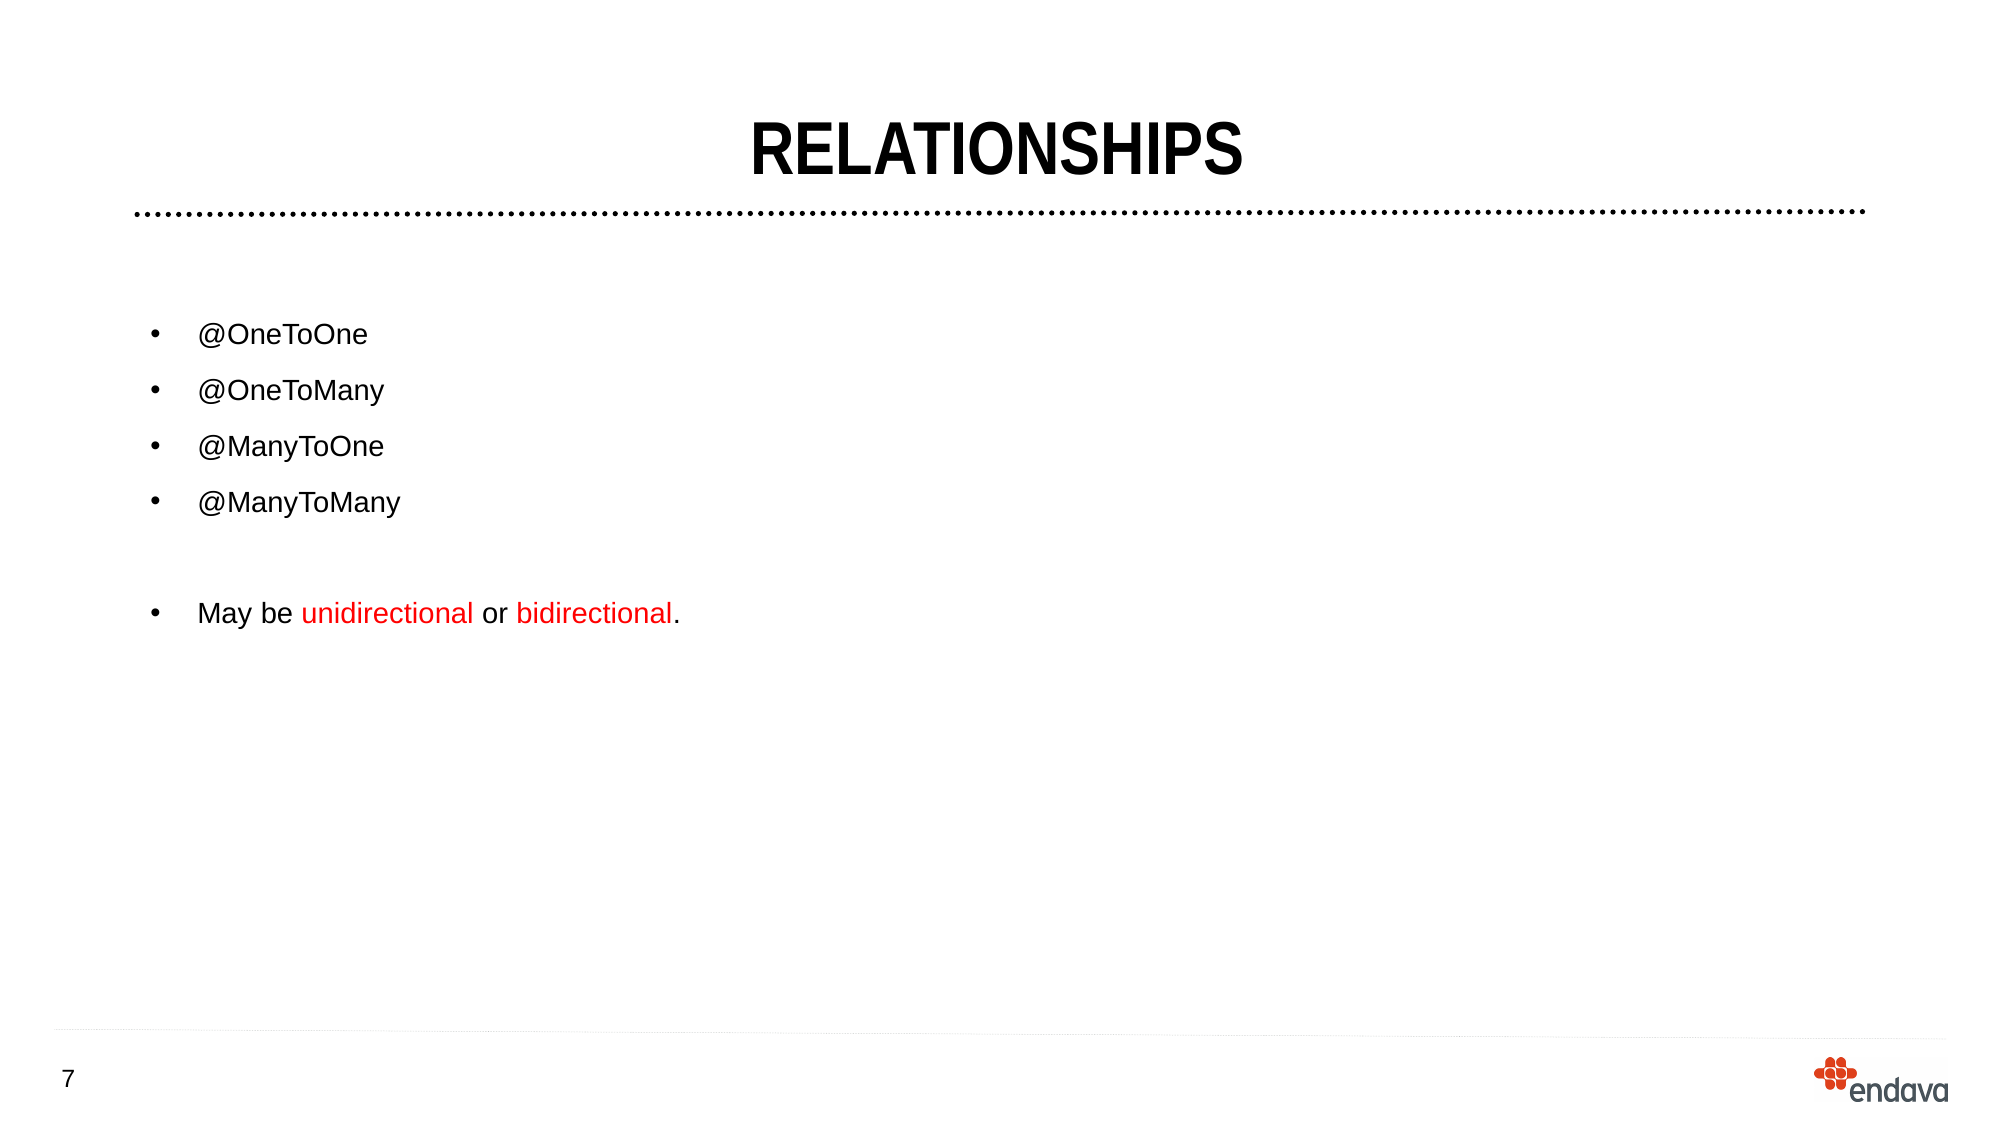

# relationships

@OneToOne
@OneToMany
@ManyToOne
@ManyToMany

May be unidirectional or bidirectional.